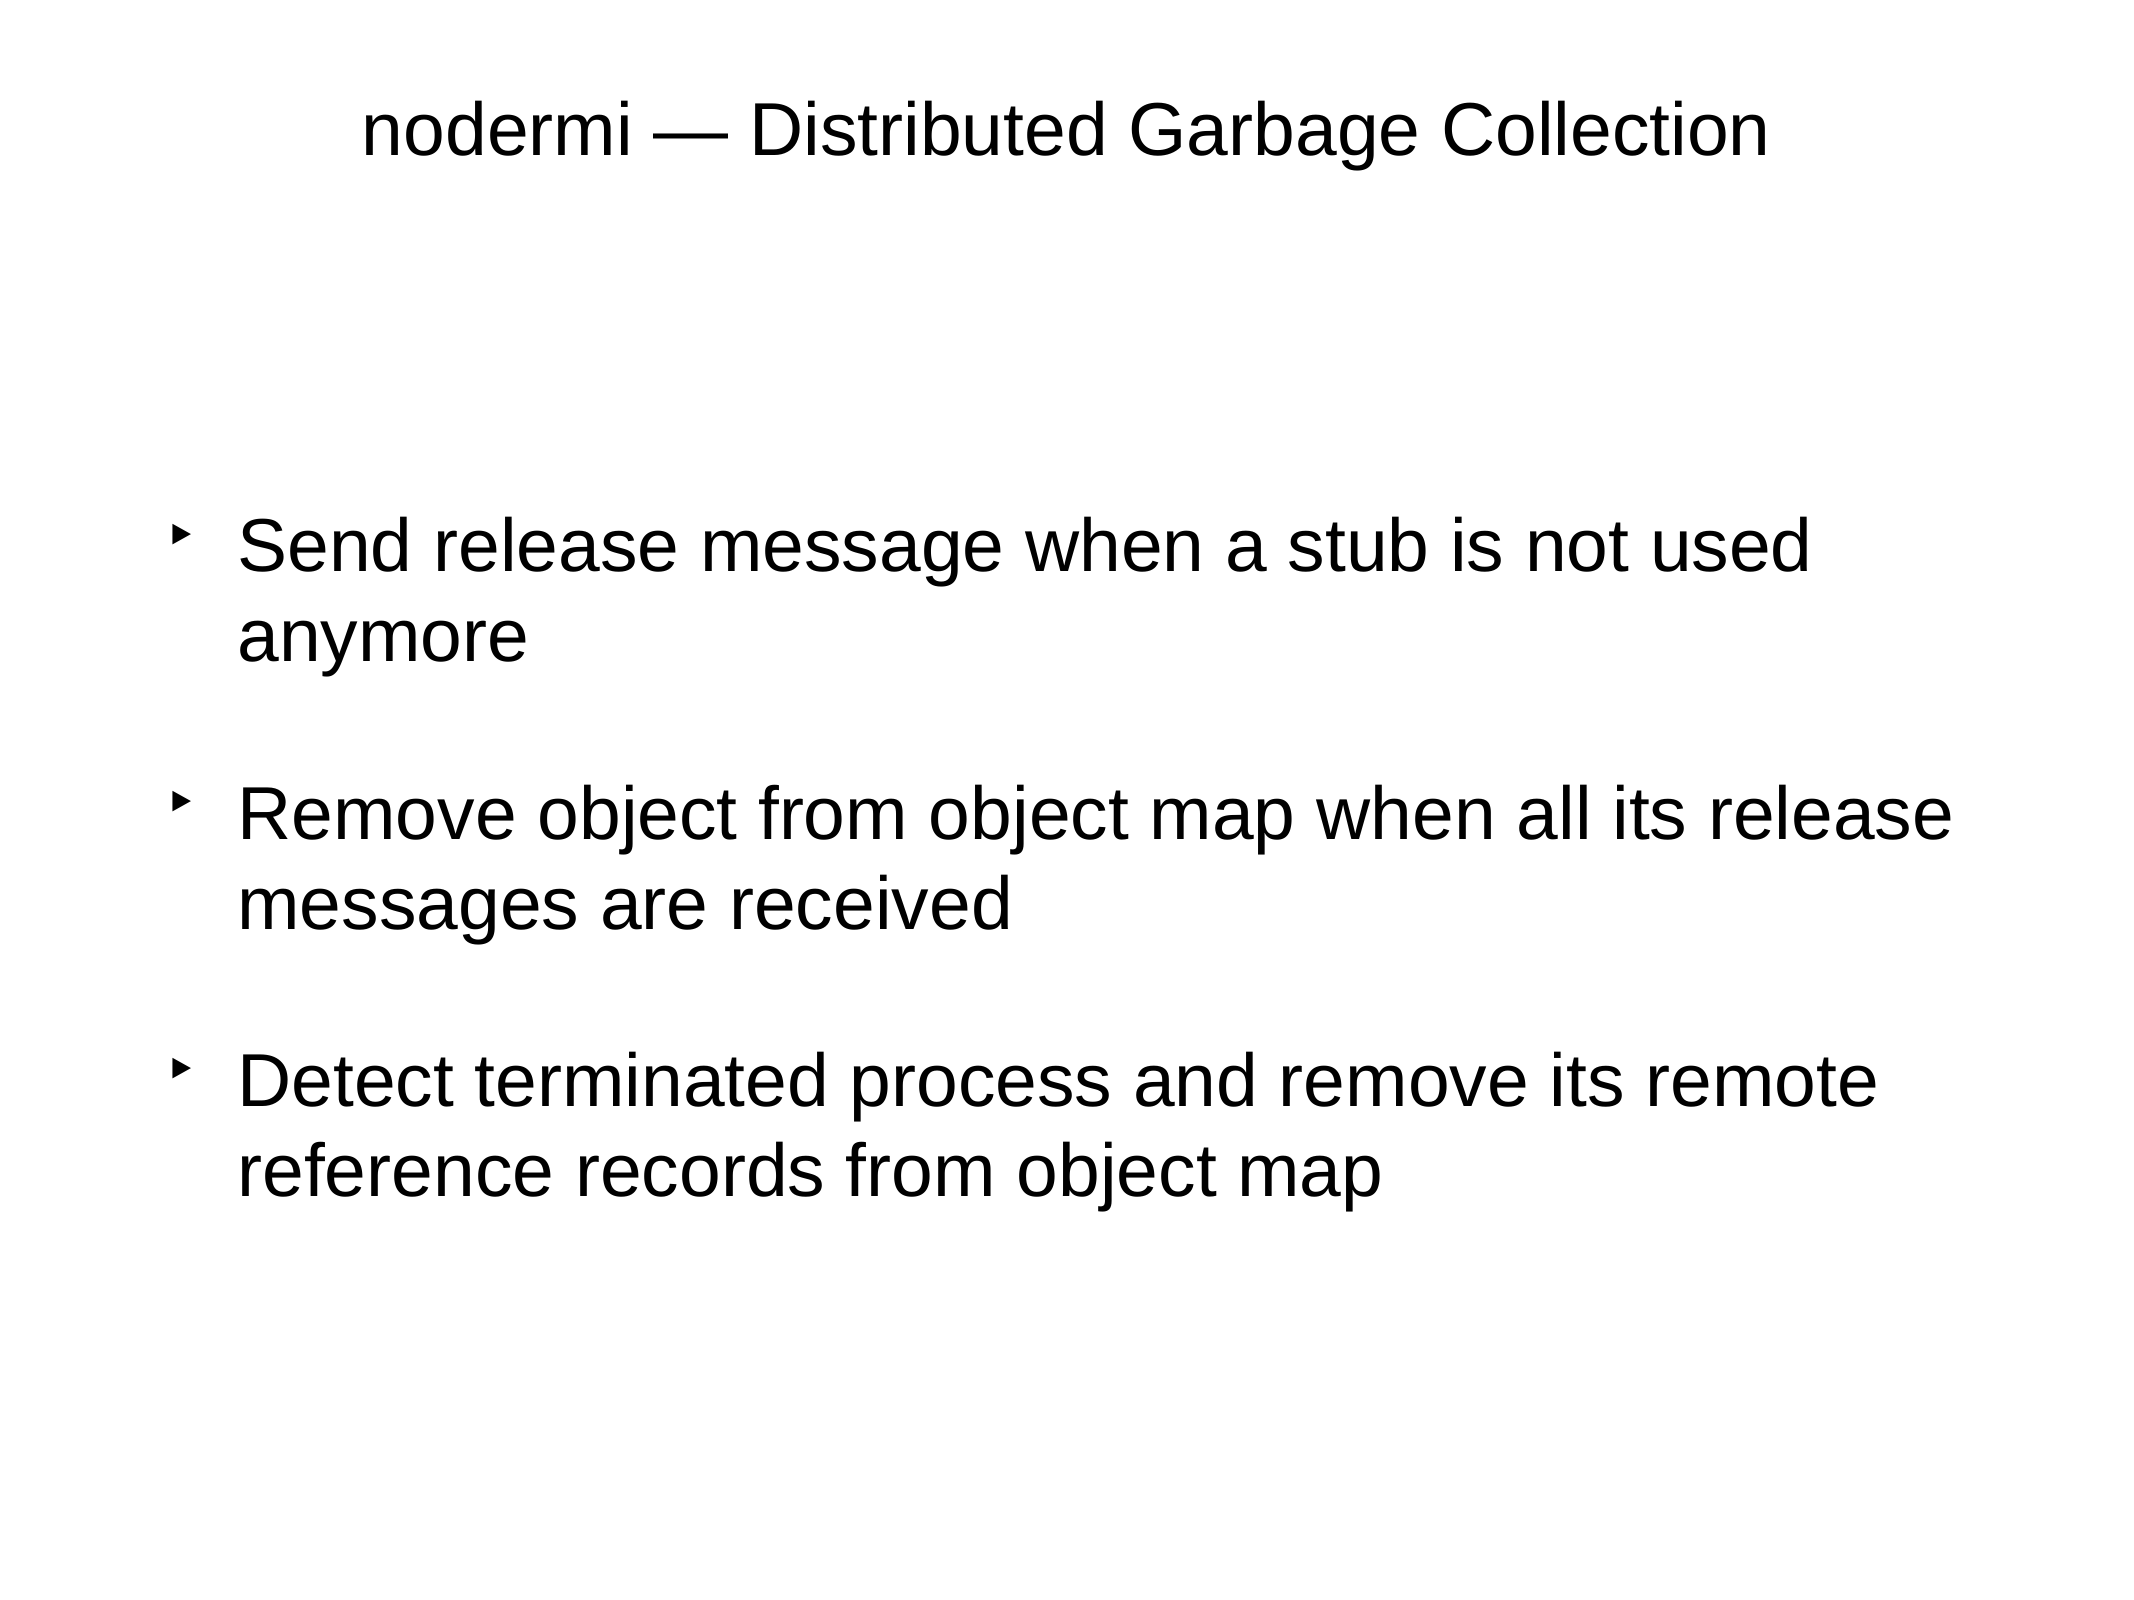

# nodermi — Distributed Garbage Collection
Send release message when a stub is not used anymore
Remove object from object map when all its release messages are received
Detect terminated process and remove its remote reference records from object map
35